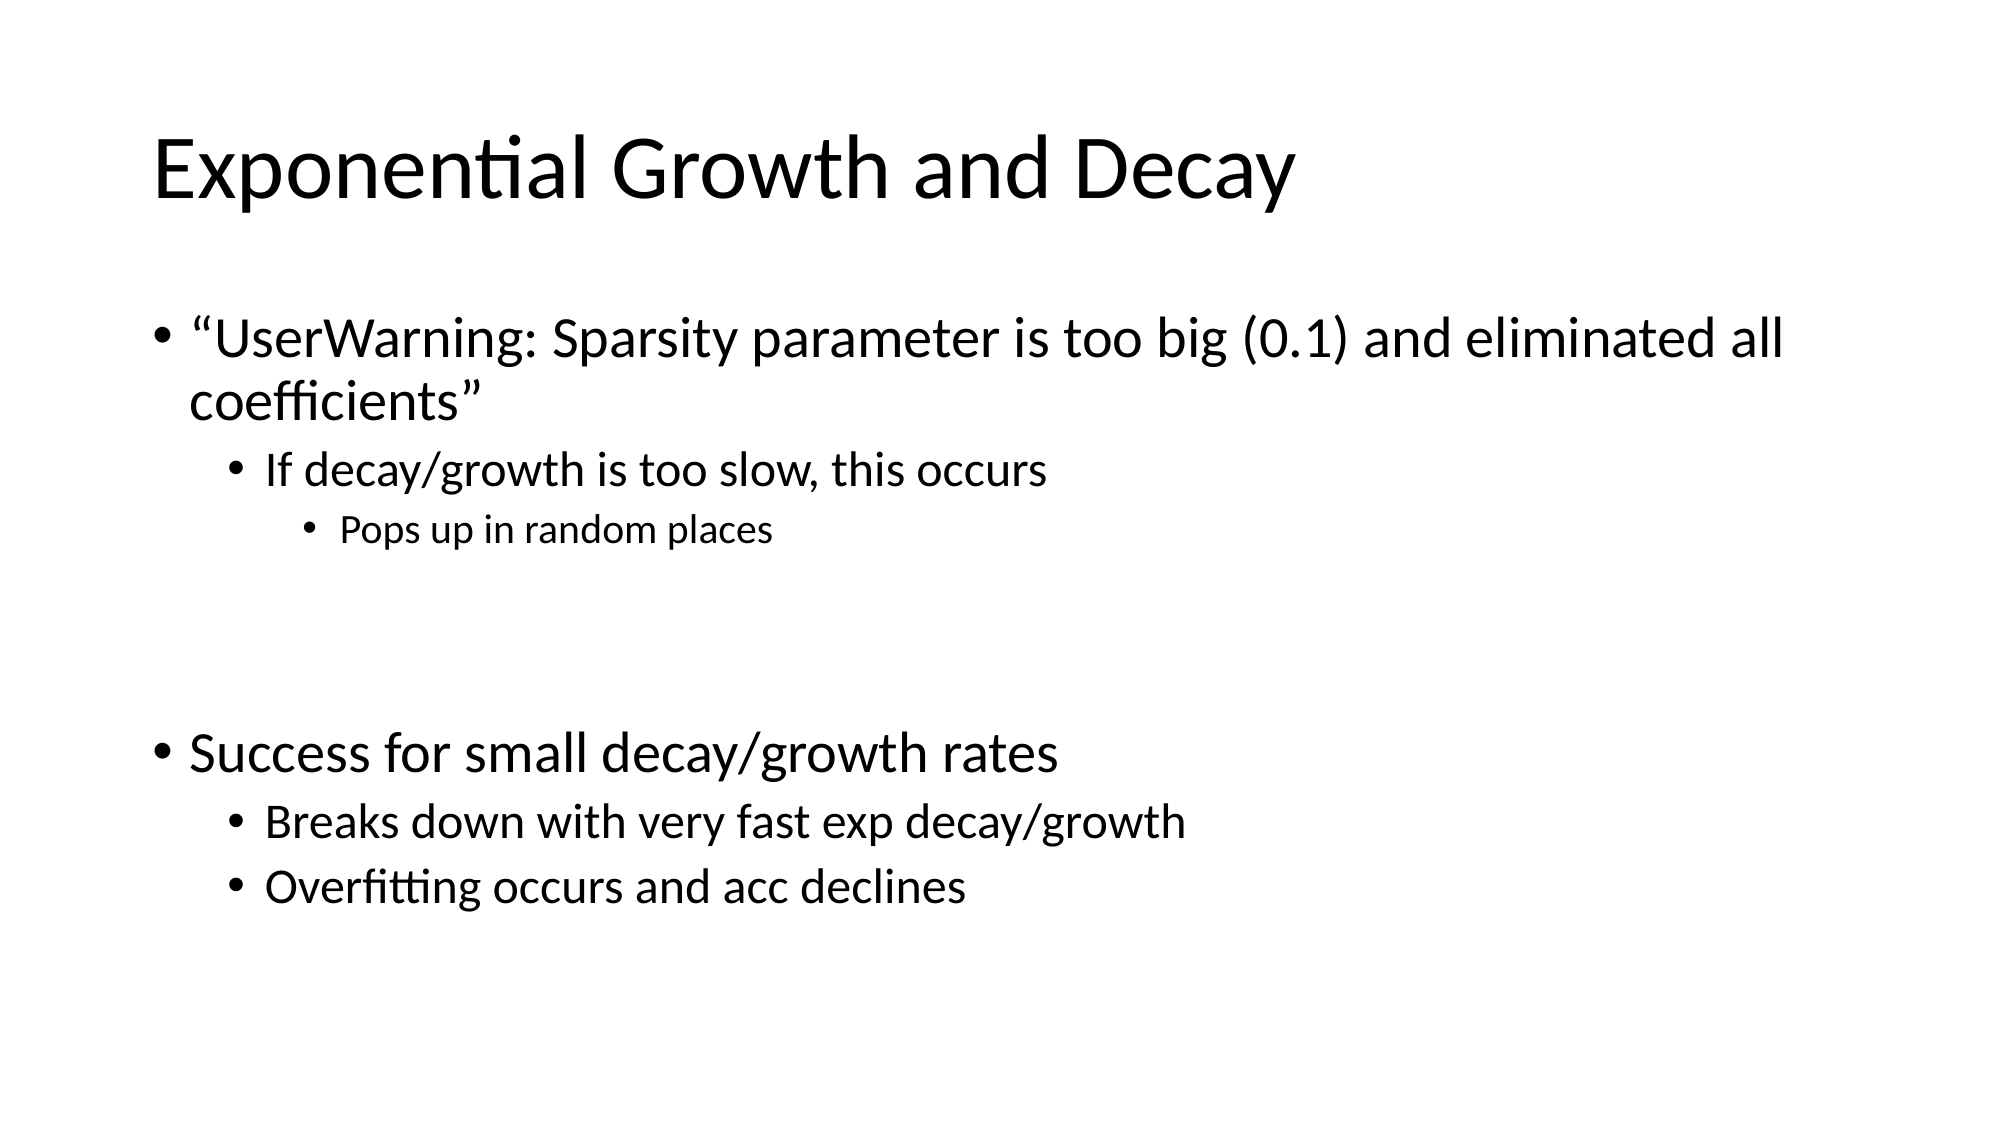

# Exponential Growth and Decay
“UserWarning: Sparsity parameter is too big (0.1) and eliminated all coefficients”
If decay/growth is too slow, this occurs
Pops up in random places

Success for small decay/growth rates
Breaks down with very fast exp decay/growth
Overfitting occurs and acc declines